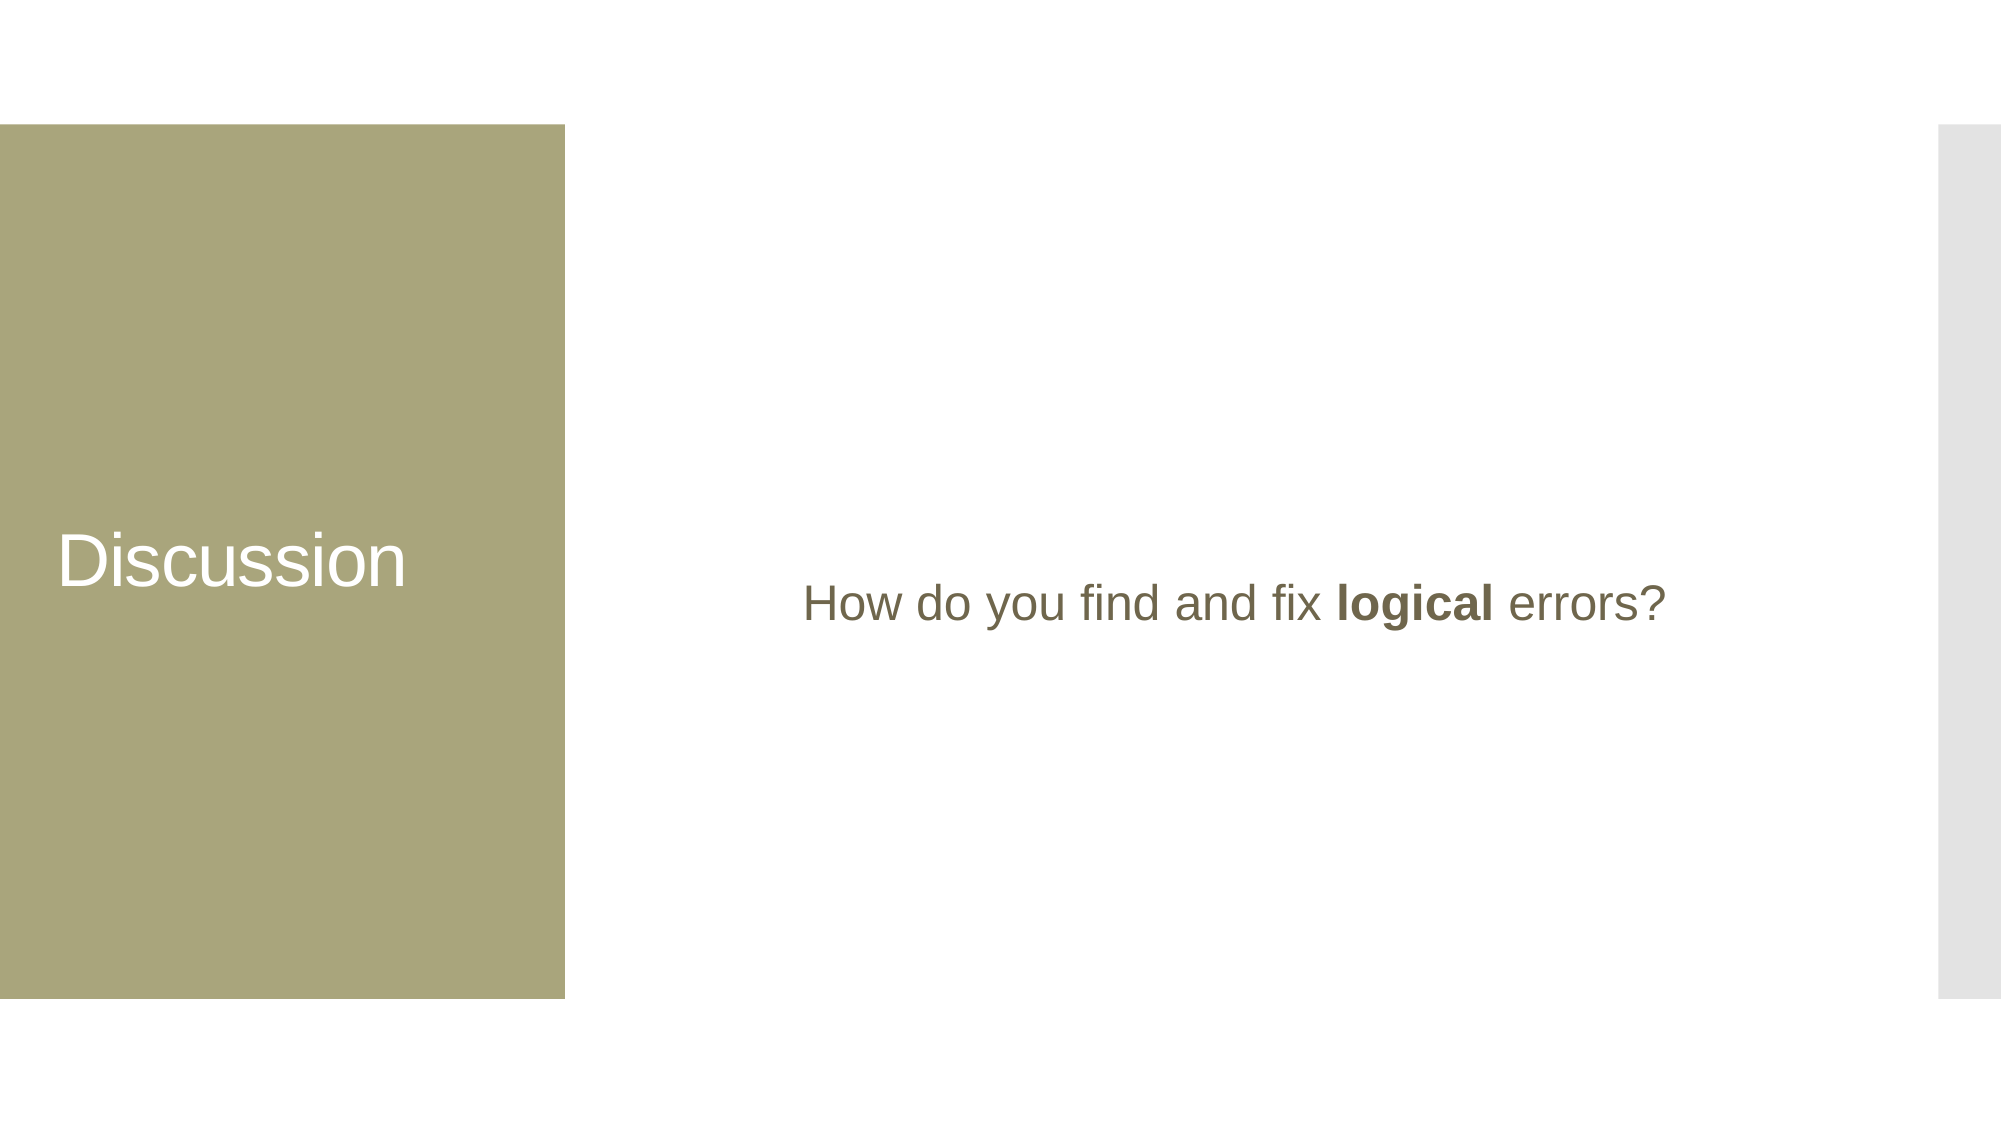

How do you find and fix logical errors?
# Discussion